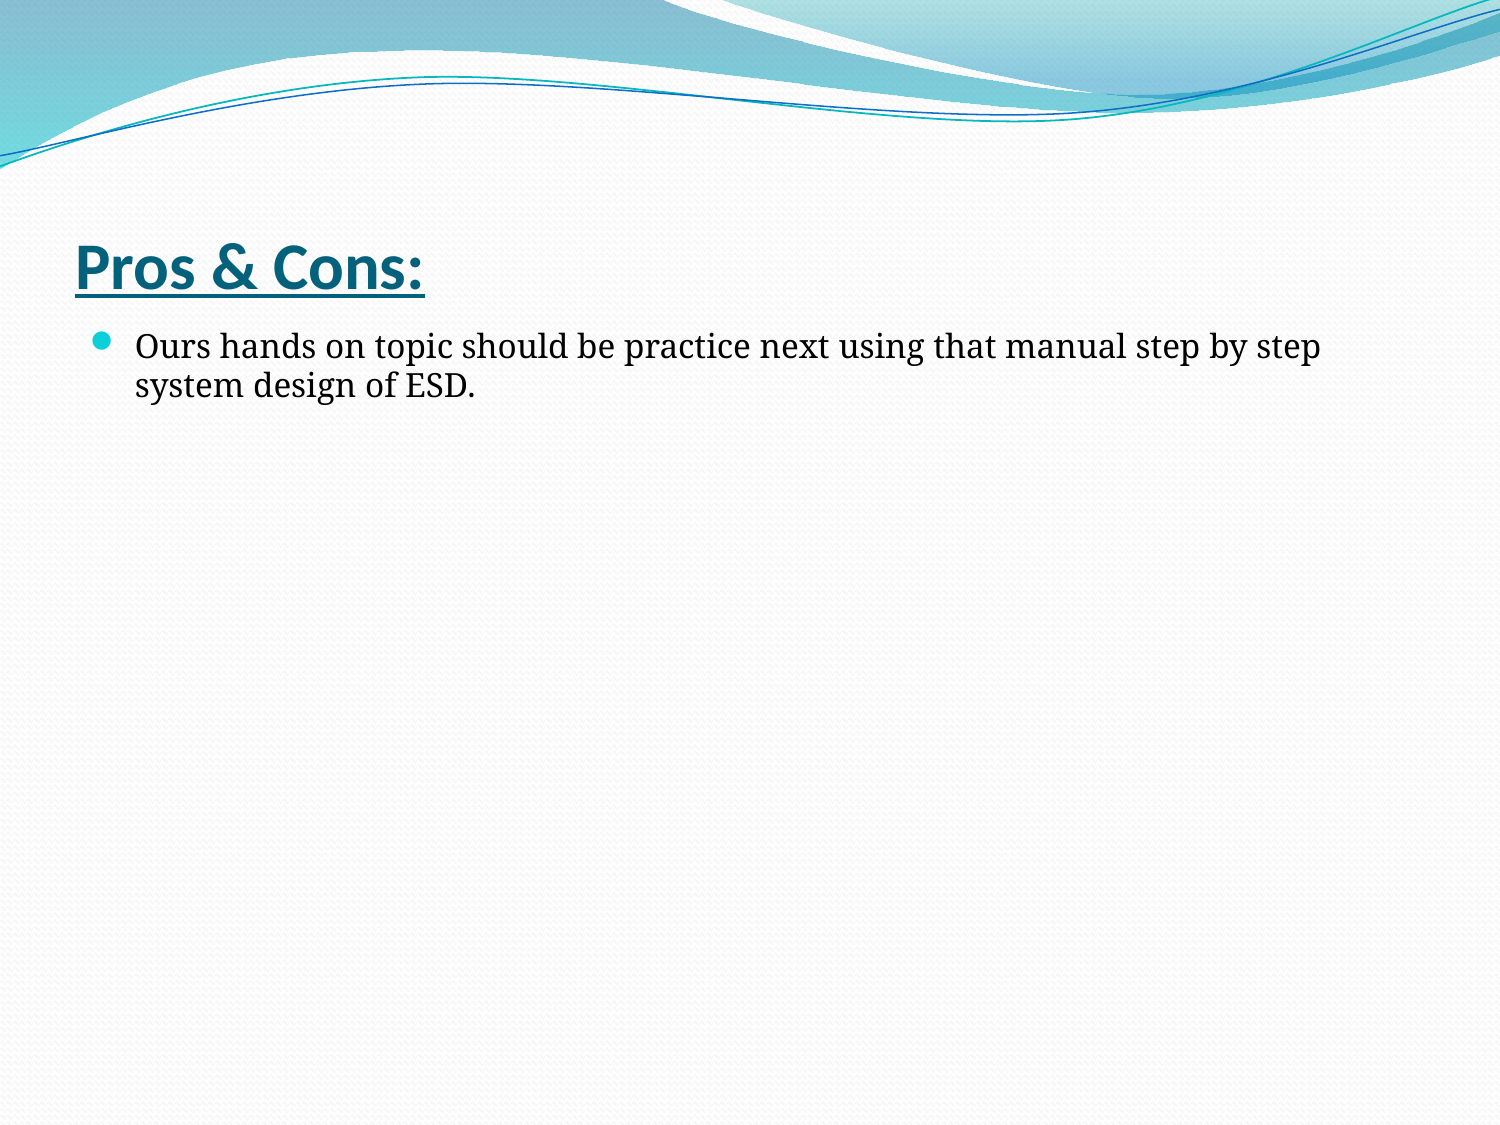

# Pros & Cons:
Ours hands on topic should be practice next using that manual step by step system design of ESD.